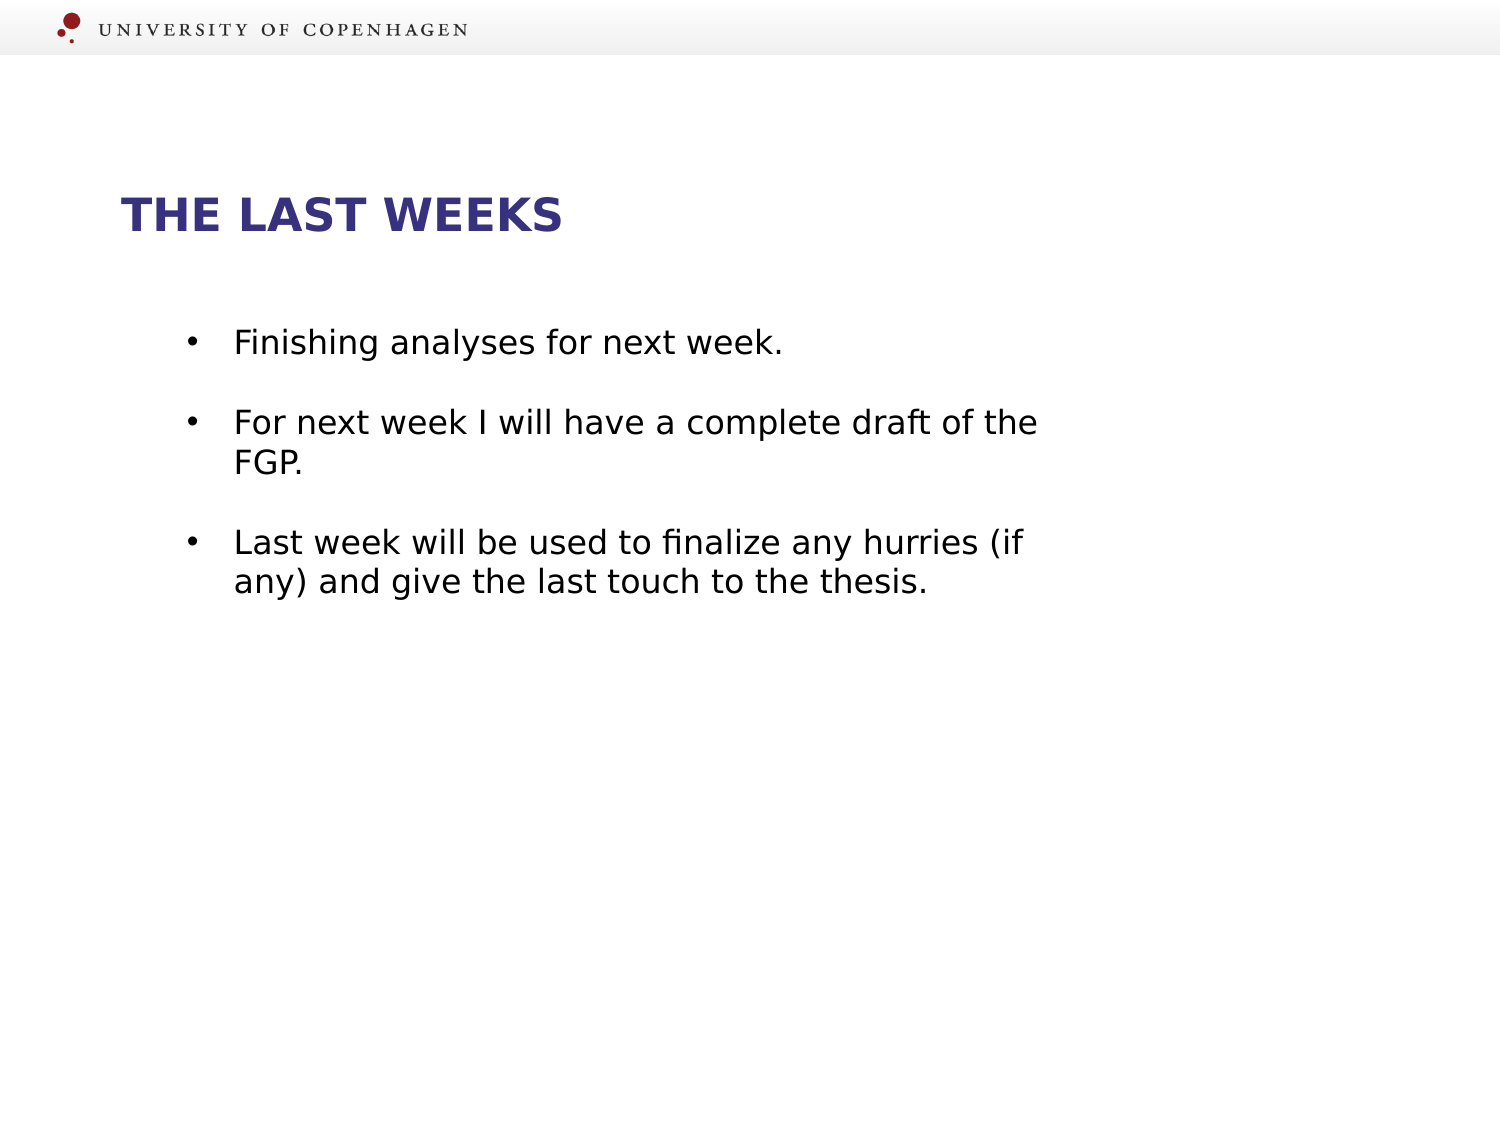

# THE LAST WEEKS
Finishing analyses for next week.

For next week I will have a complete draft of the FGP.

Last week will be used to finalize any hurries (if any) and give the last touch to the thesis.